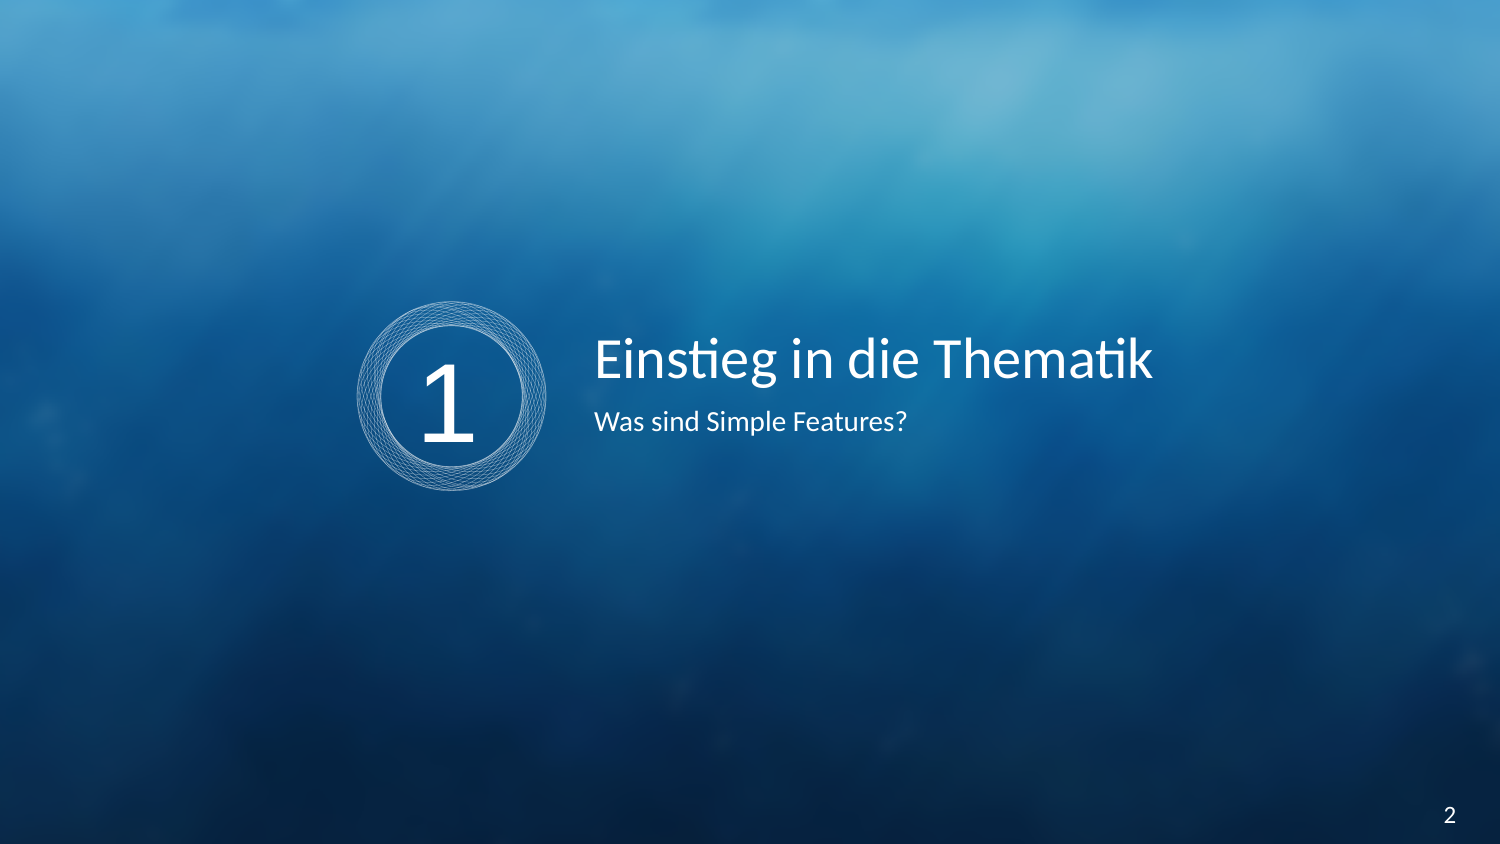

1
Einstieg in die Thematik
Was sind Simple Features?
2